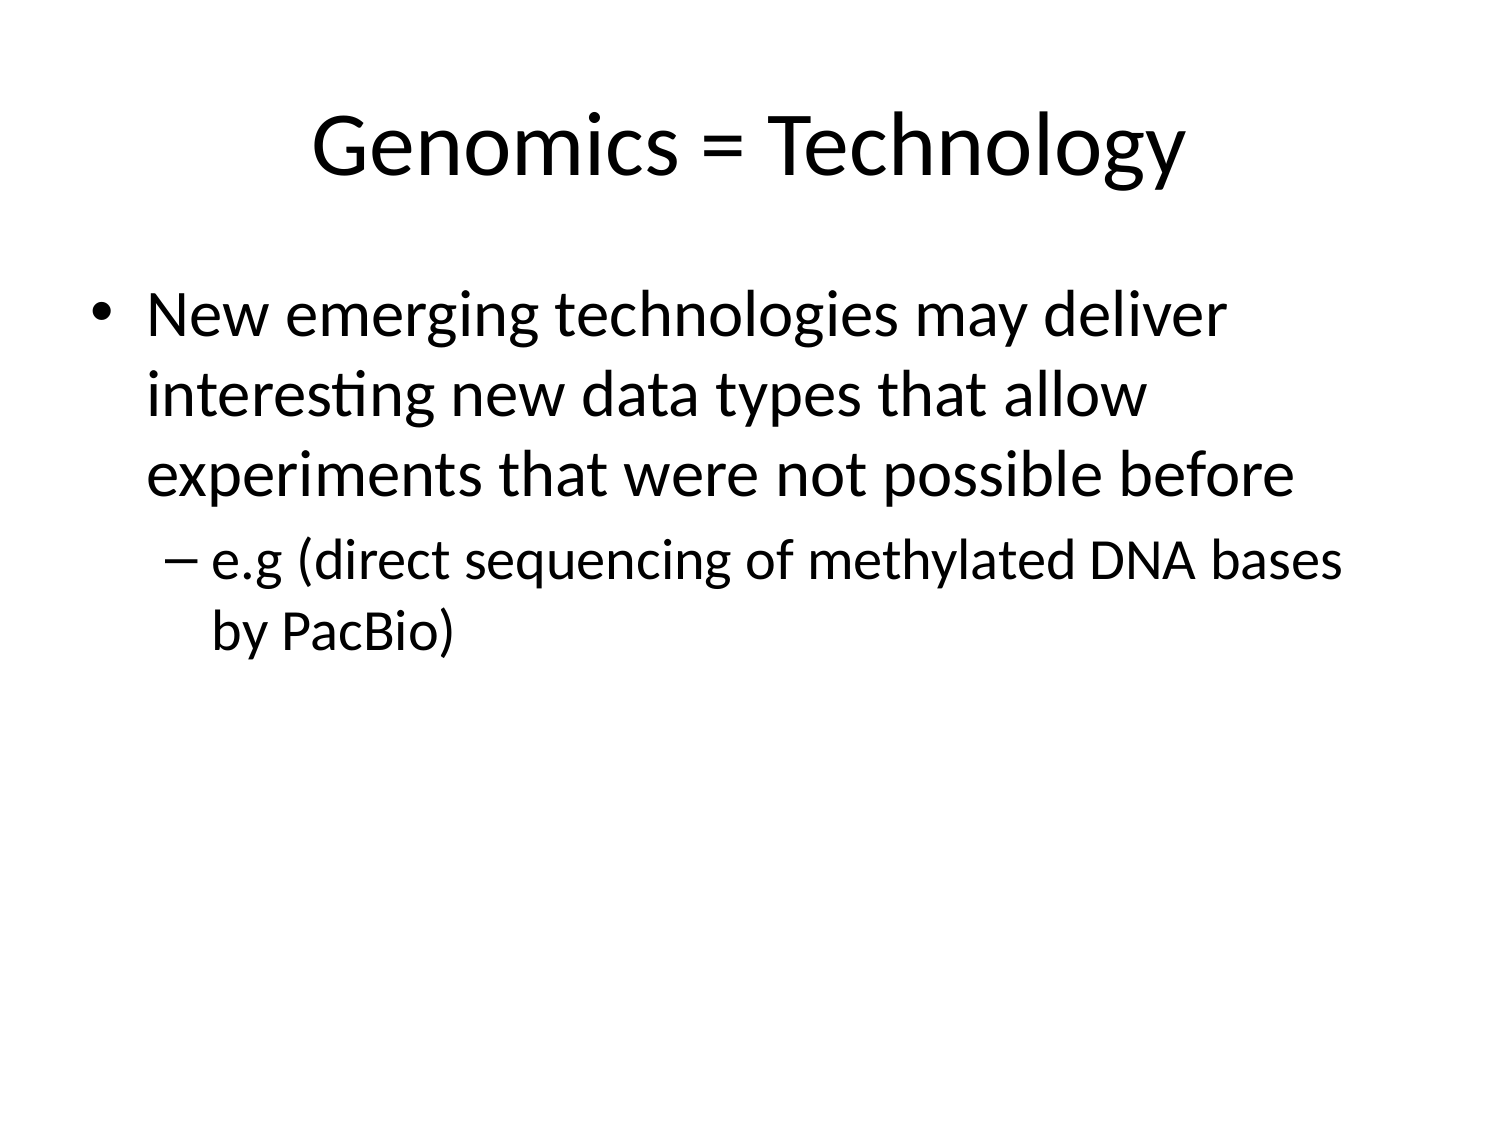

# Genomics = Technology
New emerging technologies may deliver interesting new data types that allow experiments that were not possible before
e.g (direct sequencing of methylated DNA bases by PacBio)